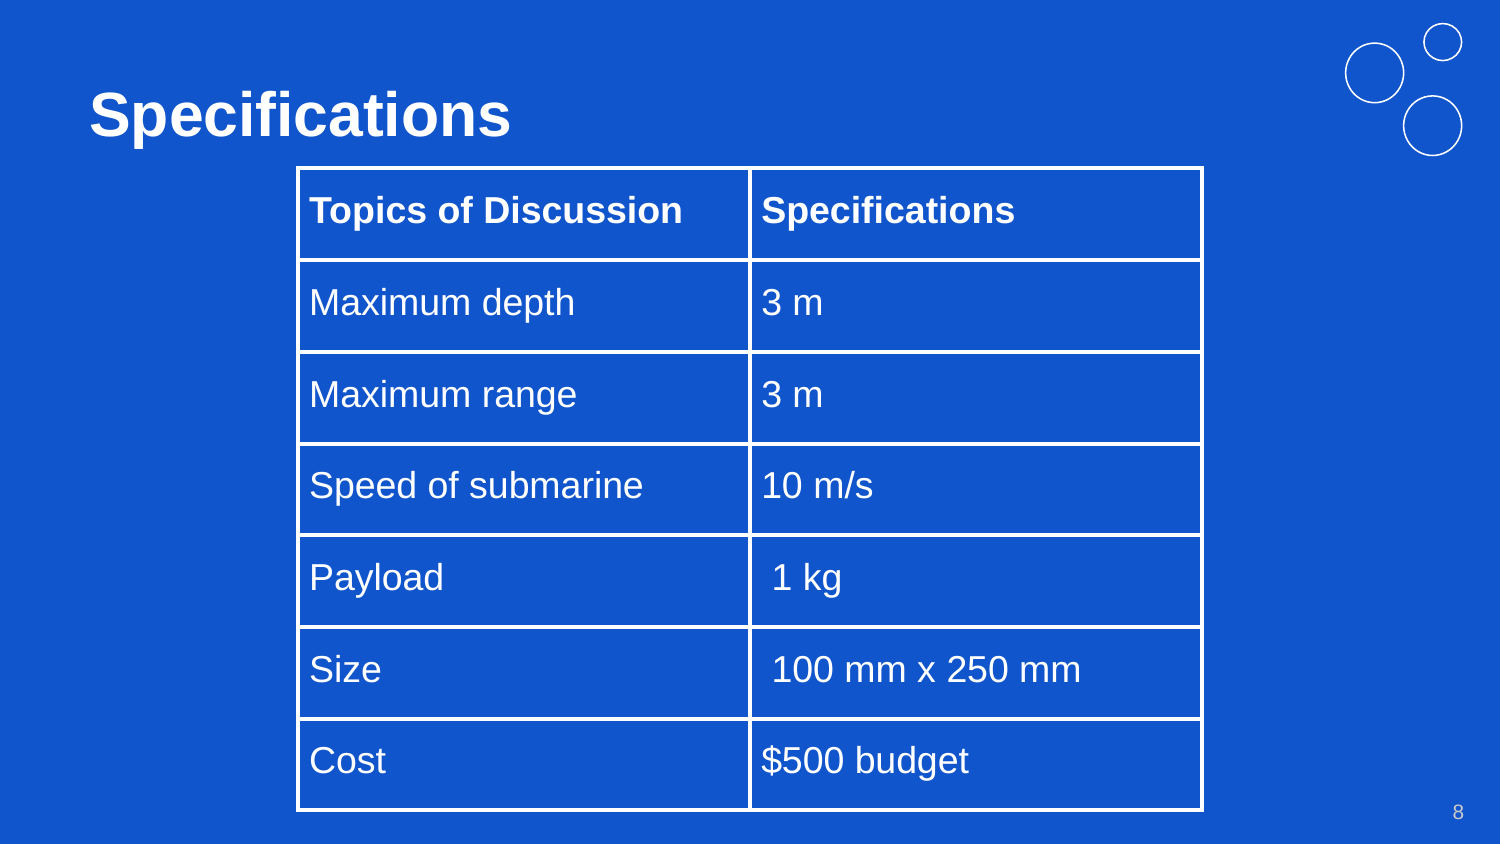

# Specifications

| Topics of Discussion | Specifications |
| --- | --- |
| Maximum depth | 3 m |
| Maximum range | 3 m |
| Speed of submarine | 10 m/s |
| Payload | 1 kg |
| Size | 100 mm x 250 mm |
| Cost | $500 budget |
8